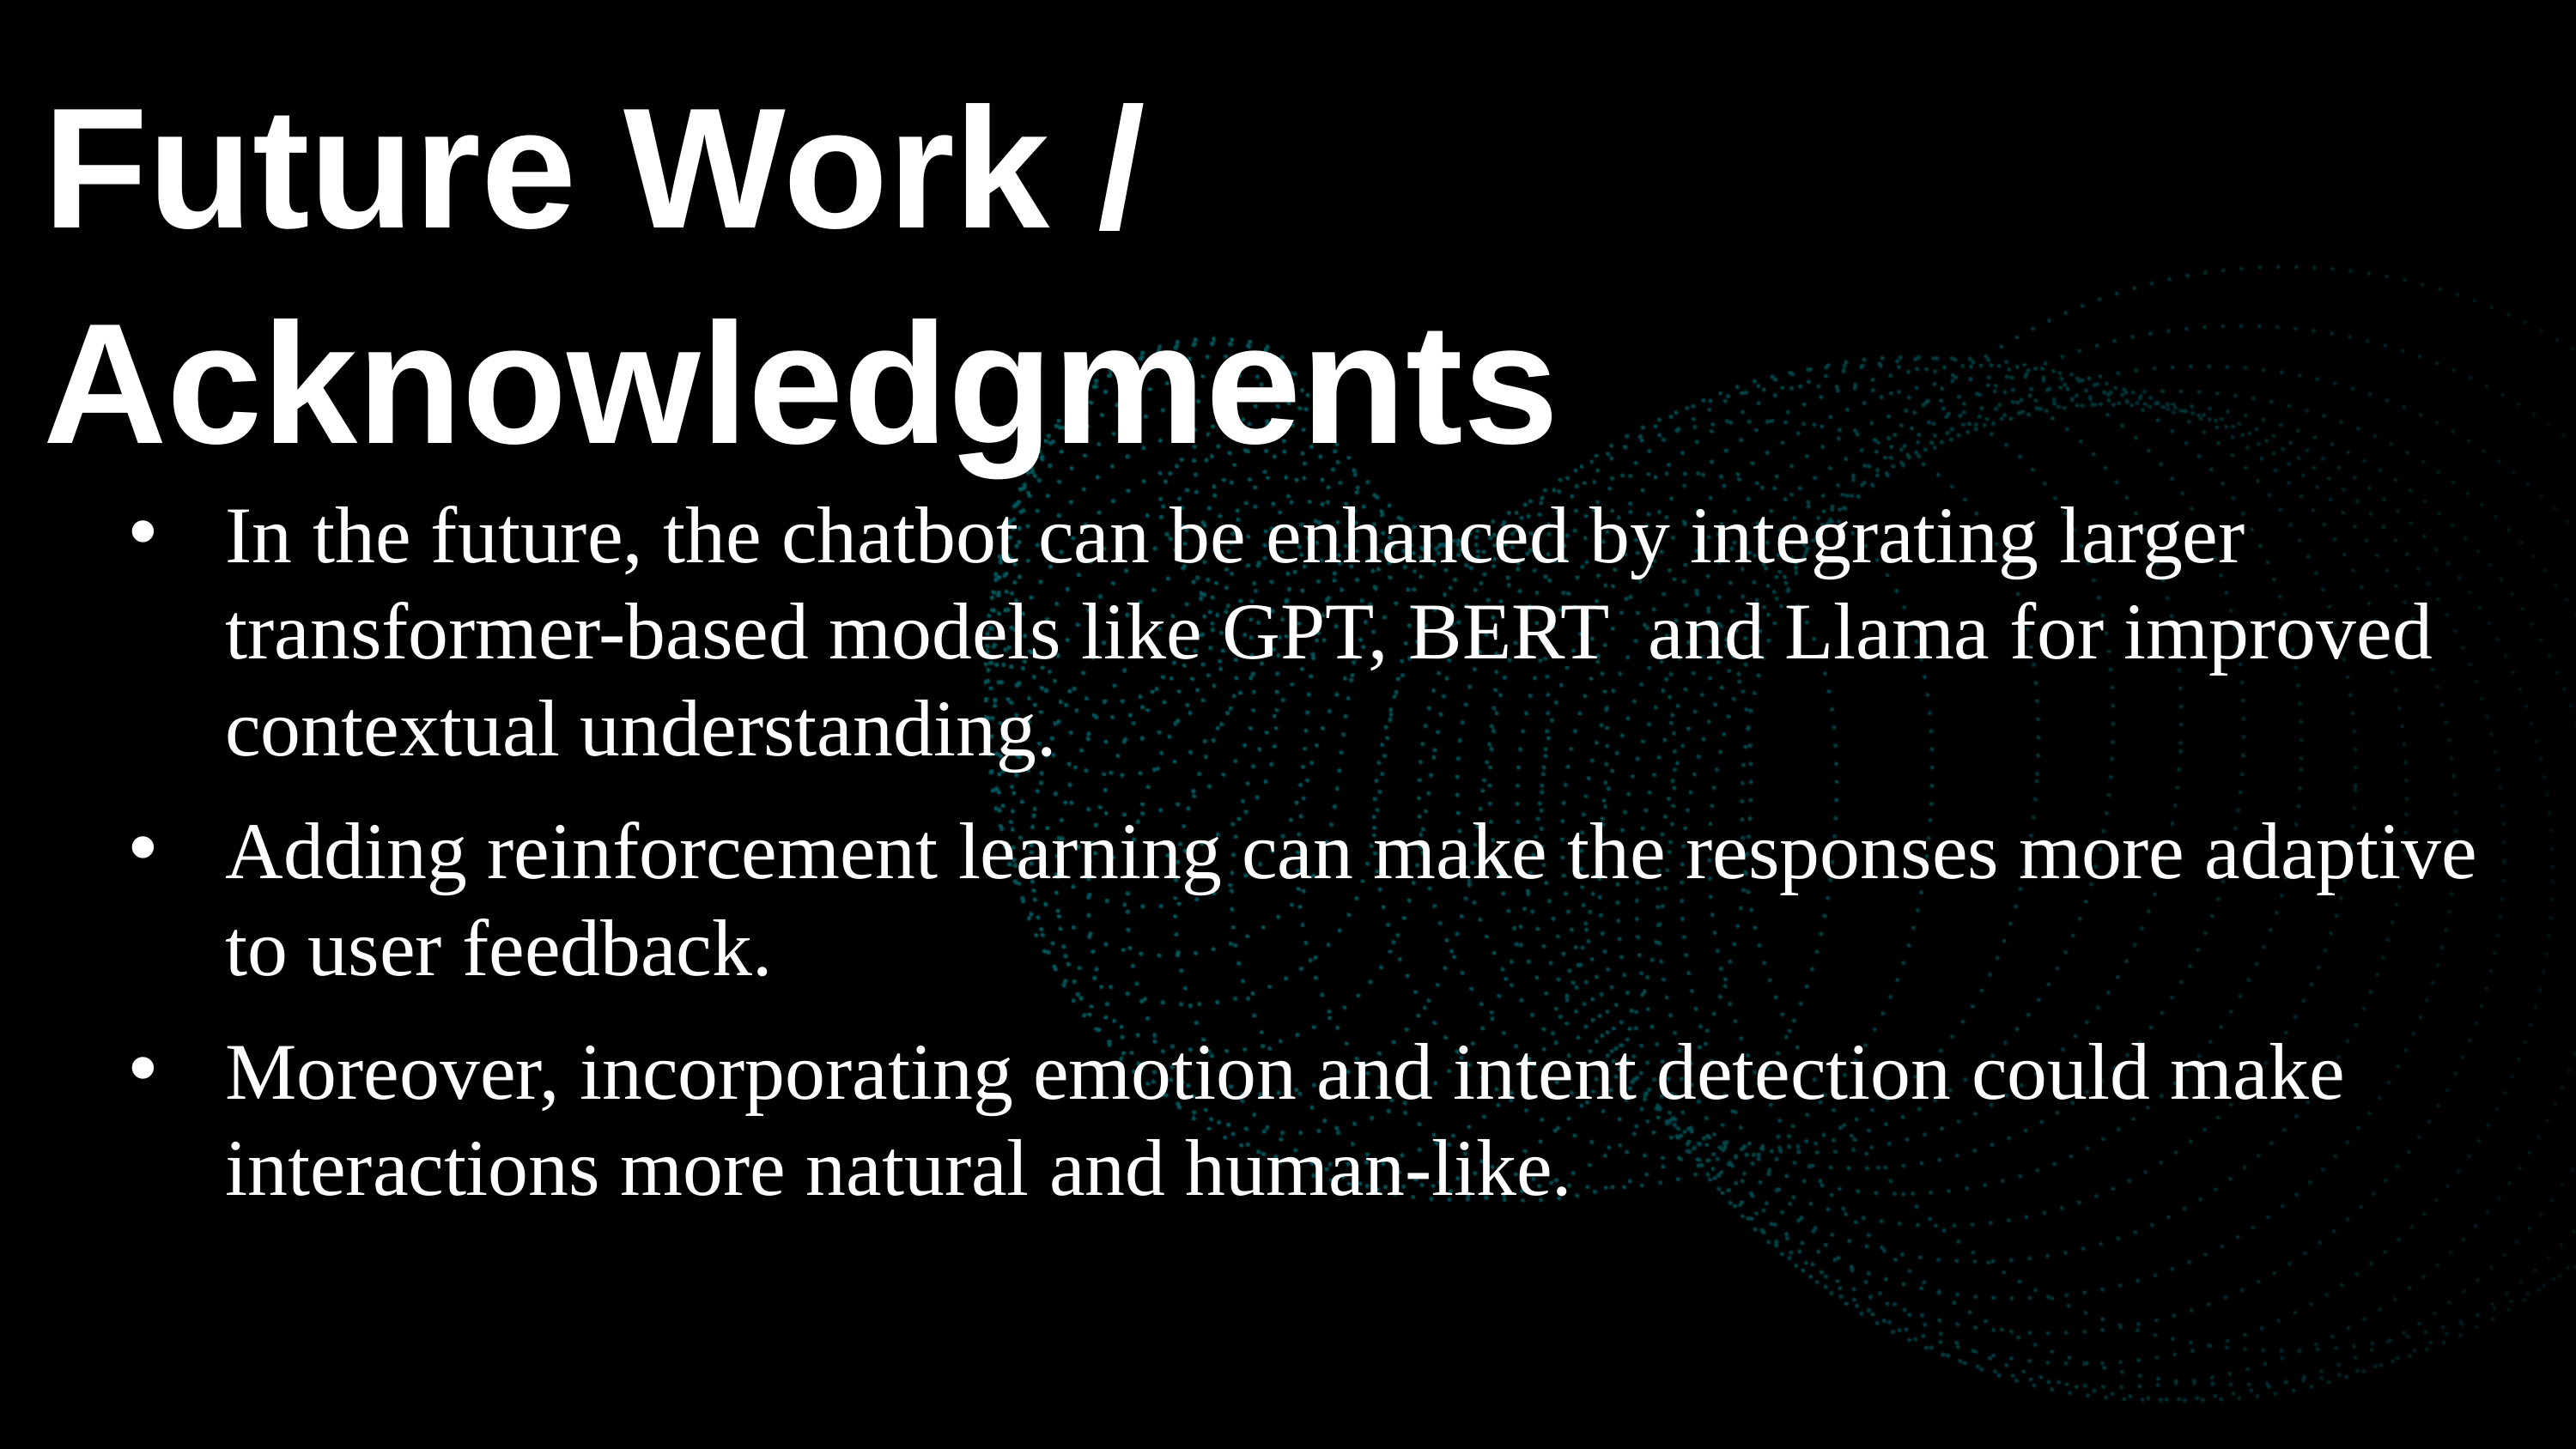

Future Work / Acknowledgments

In the future, the chatbot can be enhanced by integrating larger transformer-based models like GPT, BERT  and Llama for improved contextual understanding.
Adding reinforcement learning can make the responses more adaptive to user feedback.
Moreover, incorporating emotion and intent detection could make interactions more natural and human-like.